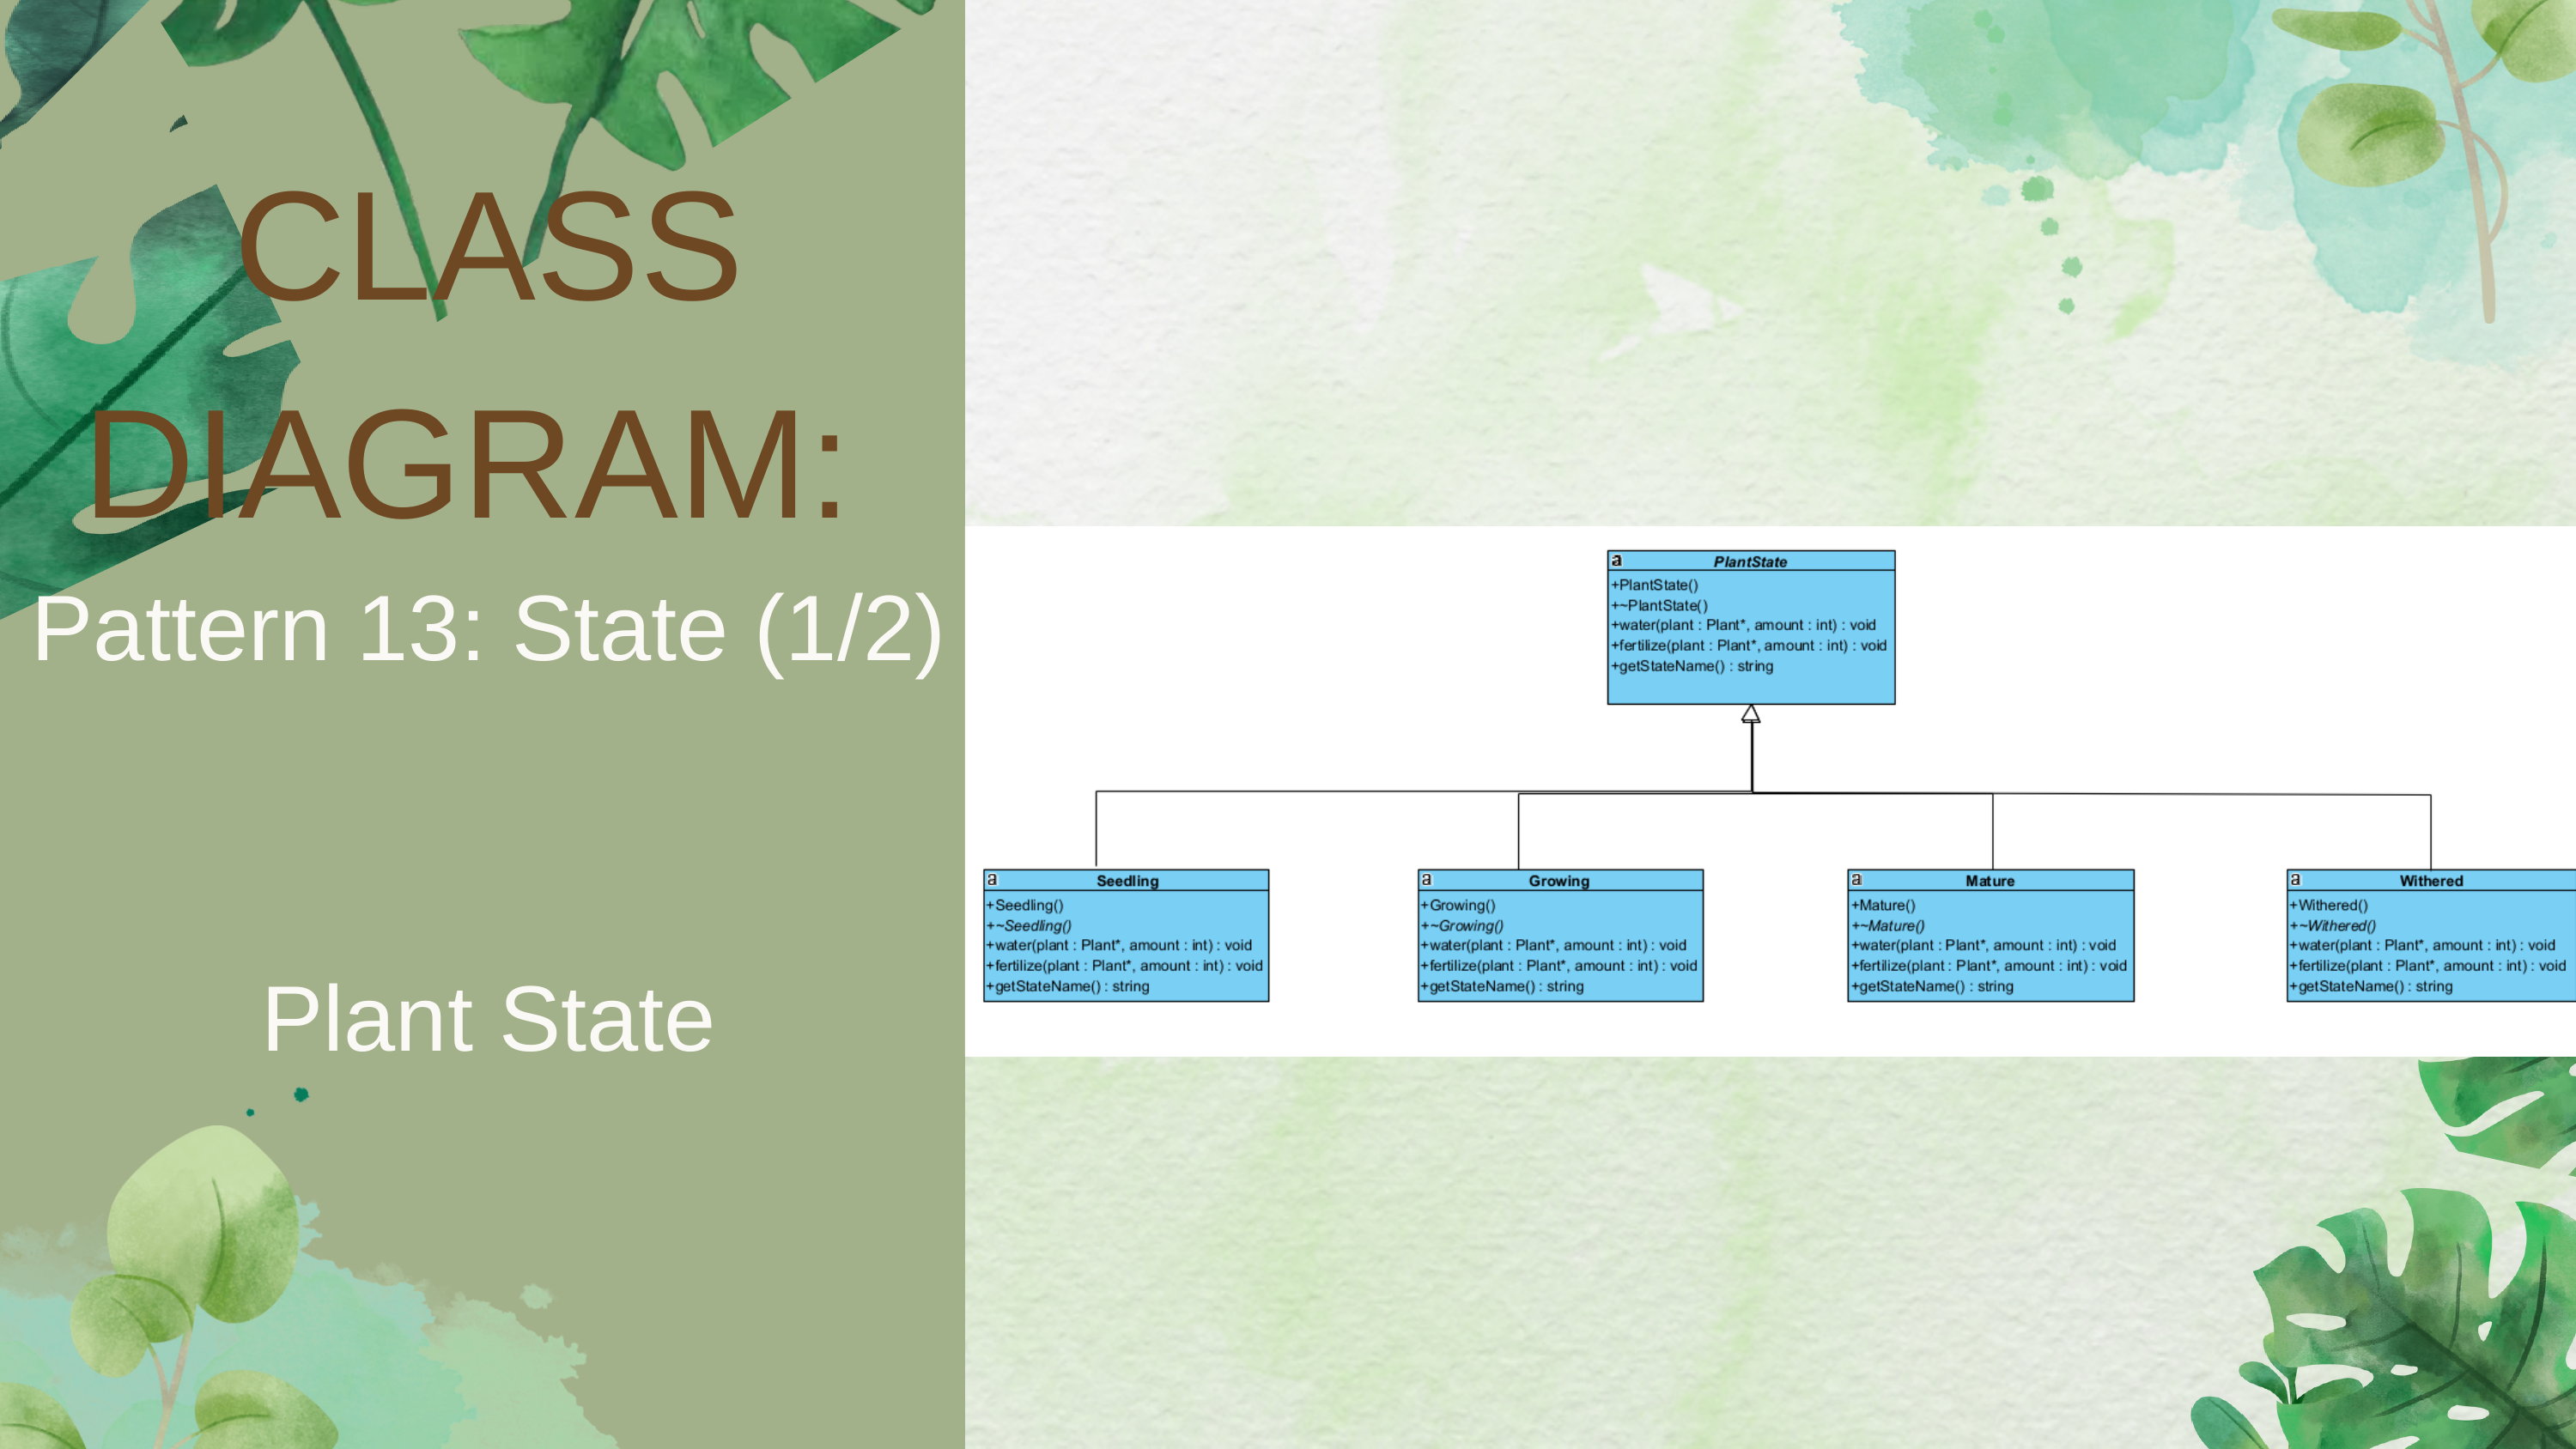

CLASS DIAGRAM:
Pattern 13: State (1/2)

Plant State